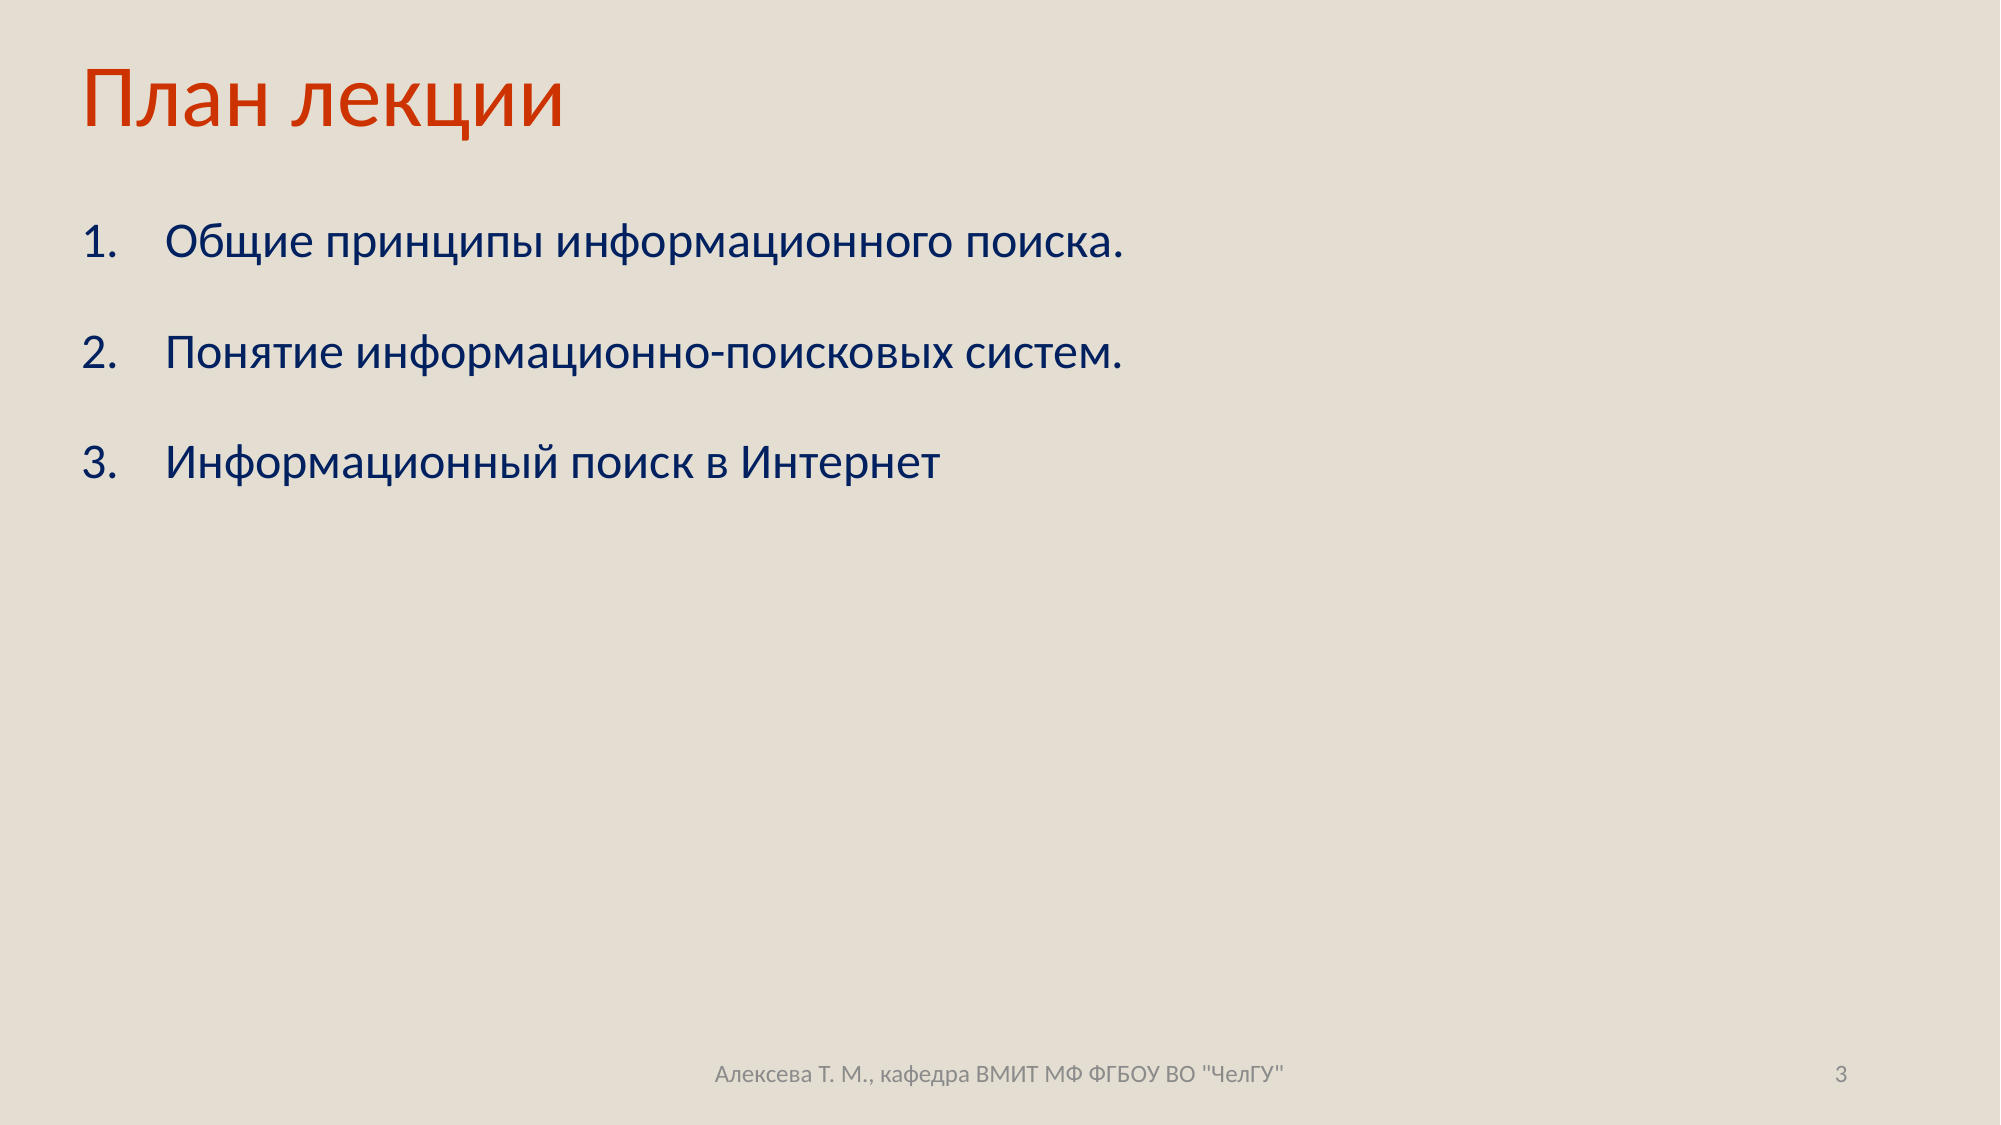

# План лекции
Общие принципы информационного поиска.
Понятие информационно-поисковых систем.
Информационный поиск в Интернет
Алексева Т. М., кафедра ВМИТ МФ ФГБОУ ВО "ЧелГУ"
3